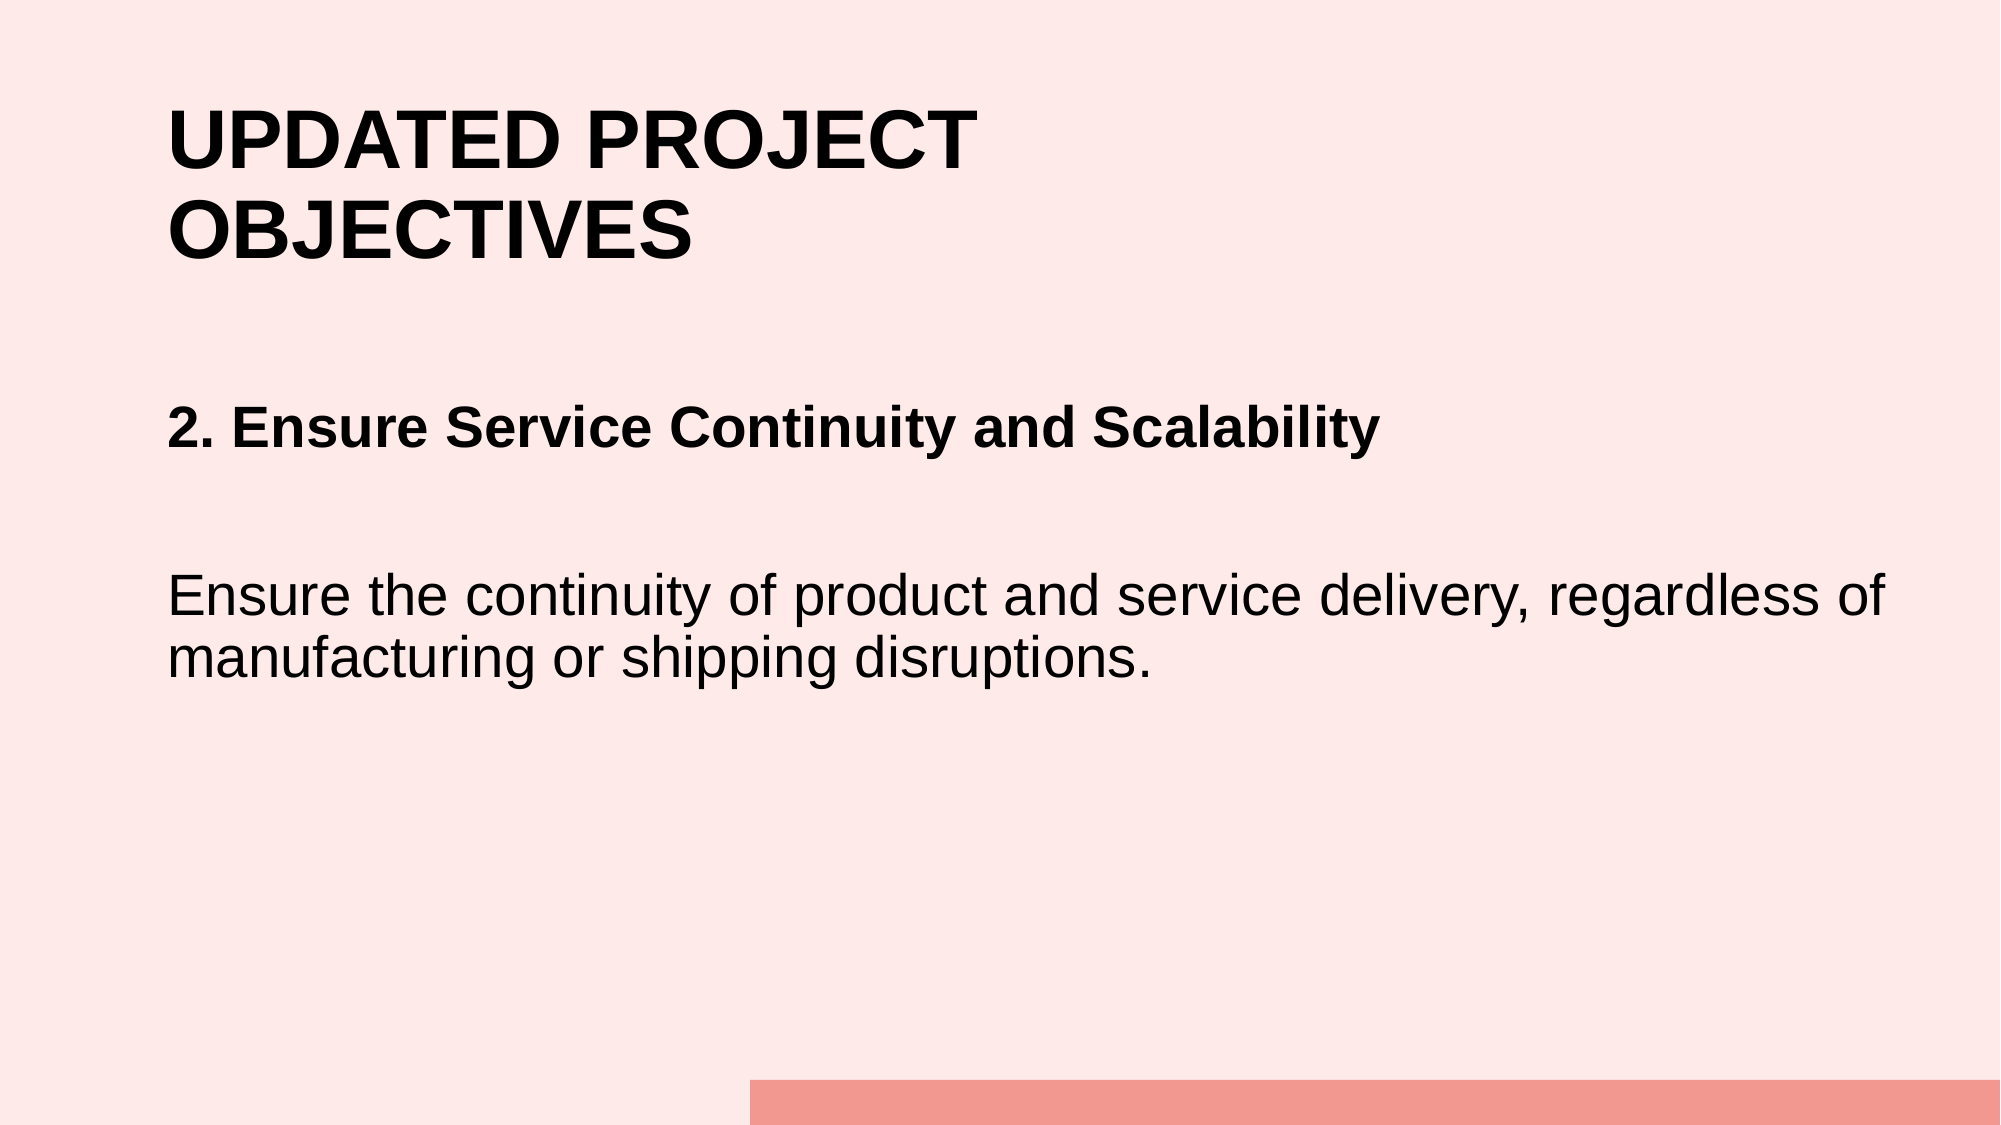

# Updated Project Objectives
2. Ensure Service Continuity and Scalability

Ensure the continuity of product and service delivery, regardless of manufacturing or shipping disruptions.